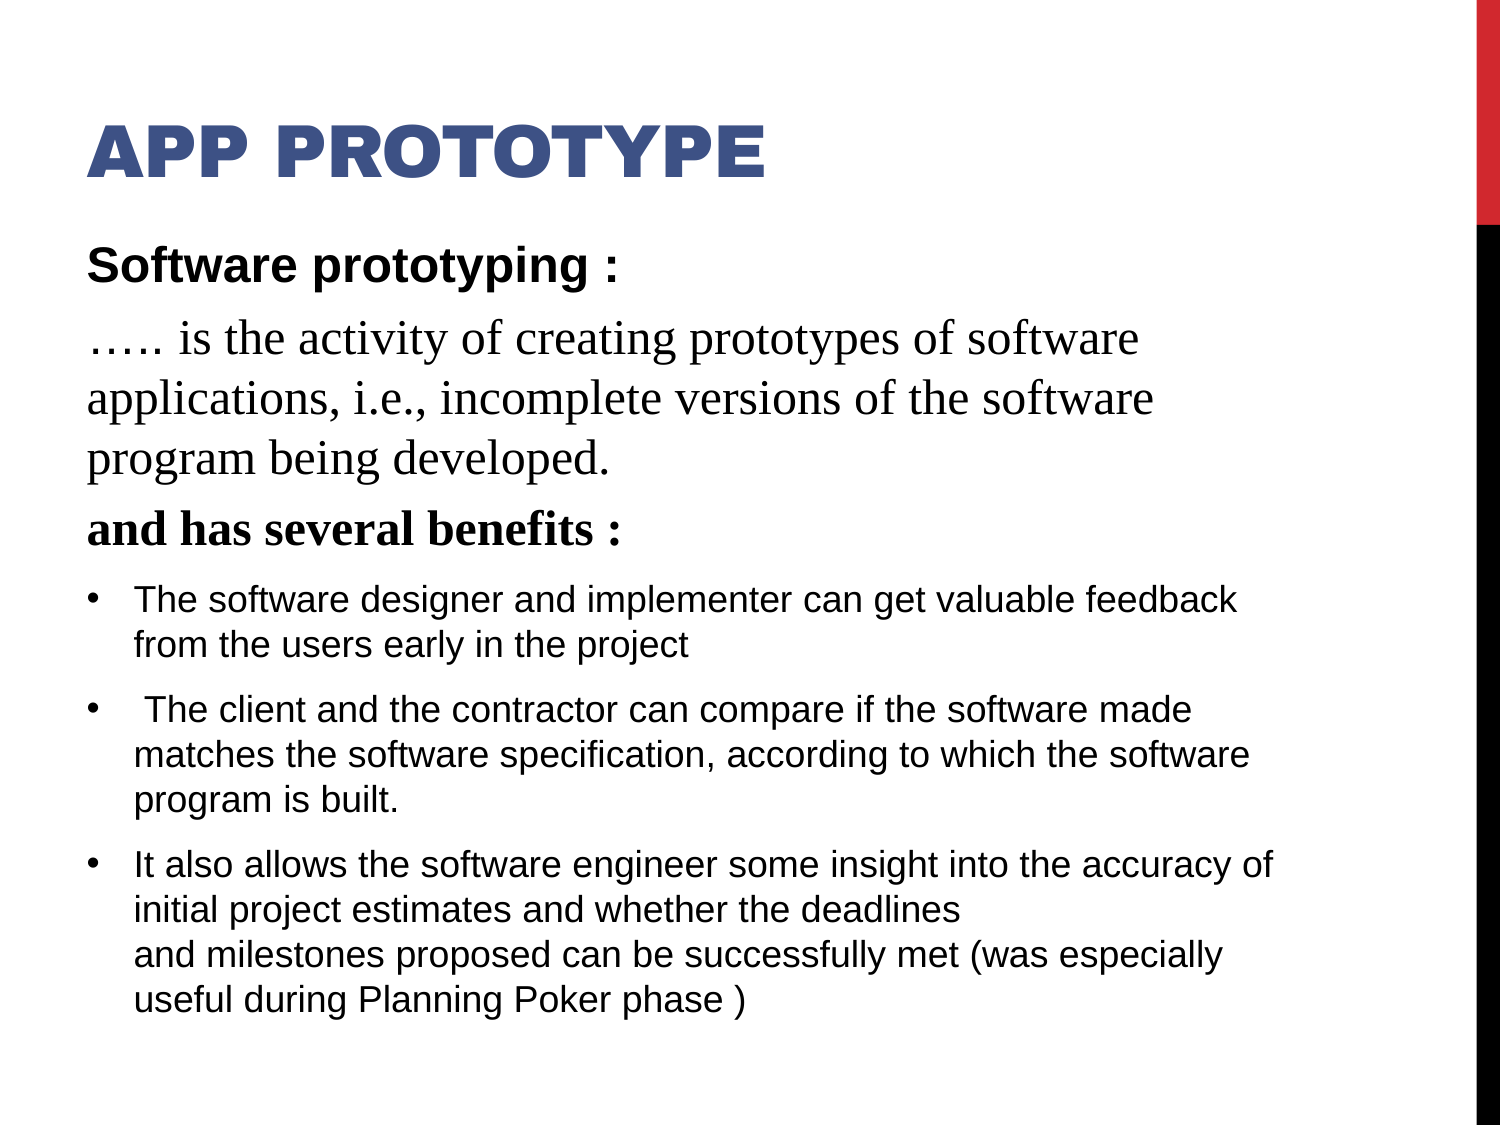

app PROTOTYPE
Software prototyping :
….. is the activity of creating prototypes of software
applications, i.e., incomplete versions of the software program being developed.
and has several benefits :
The software designer and implementer can get valuable feedback from the users early in the project
 The client and the contractor can compare if the software made matches the software specification, according to which the software program is built.
It also allows the software engineer some insight into the accuracy of initial project estimates and whether the deadlines and milestones proposed can be successfully met (was especially useful during Planning Poker phase )